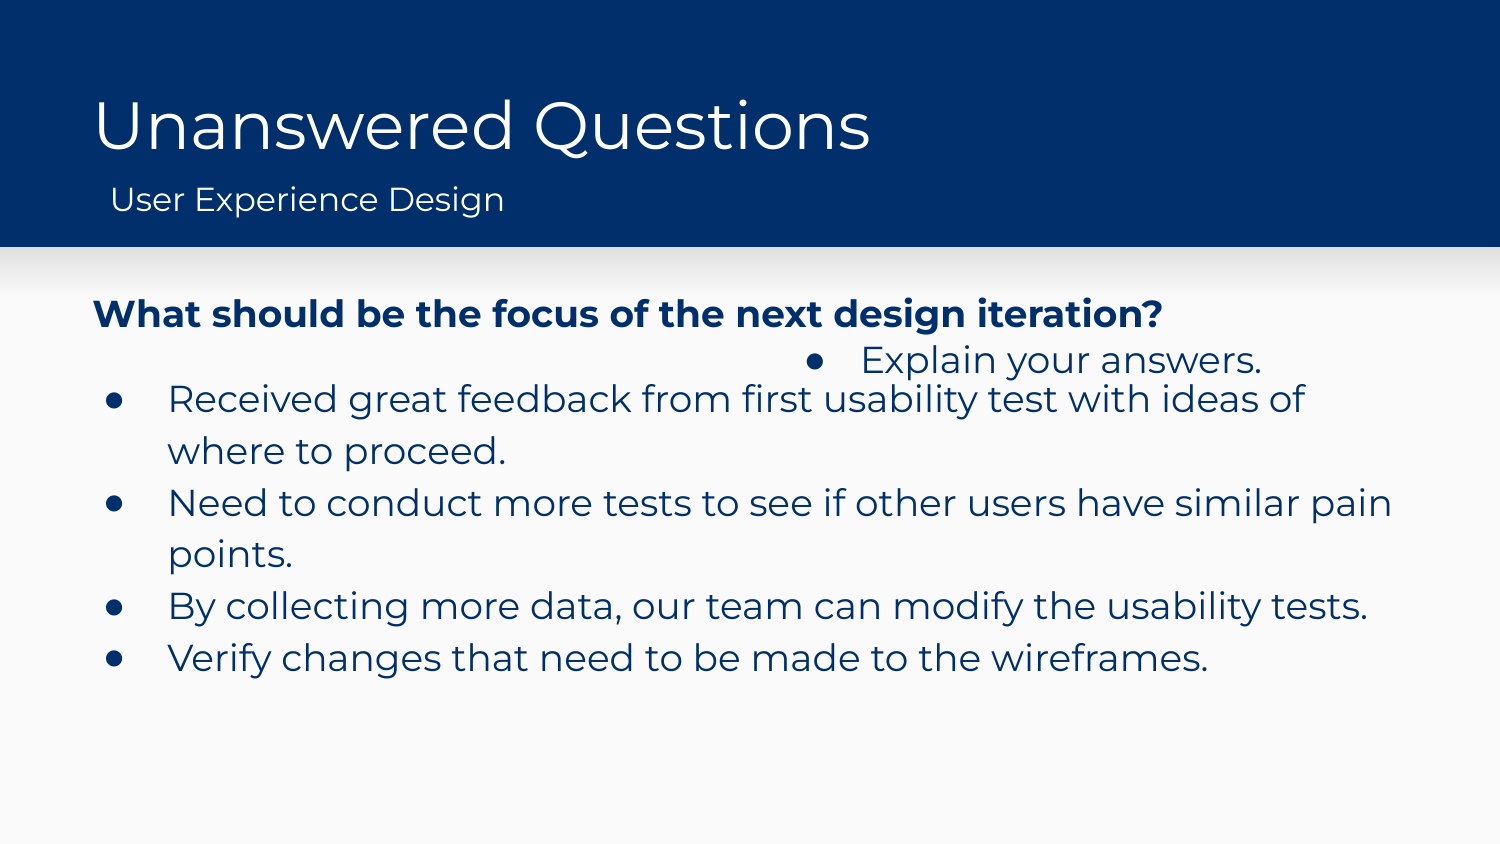

# Unanswered Questions
User Experience Design
What should be the focus of the next design iteration?
Received great feedback from first usability test with ideas of where to proceed.
Need to conduct more tests to see if other users have similar pain points.
By collecting more data, our team can modify the usability tests.
Verify changes that need to be made to the wireframes.
Explain your answers.